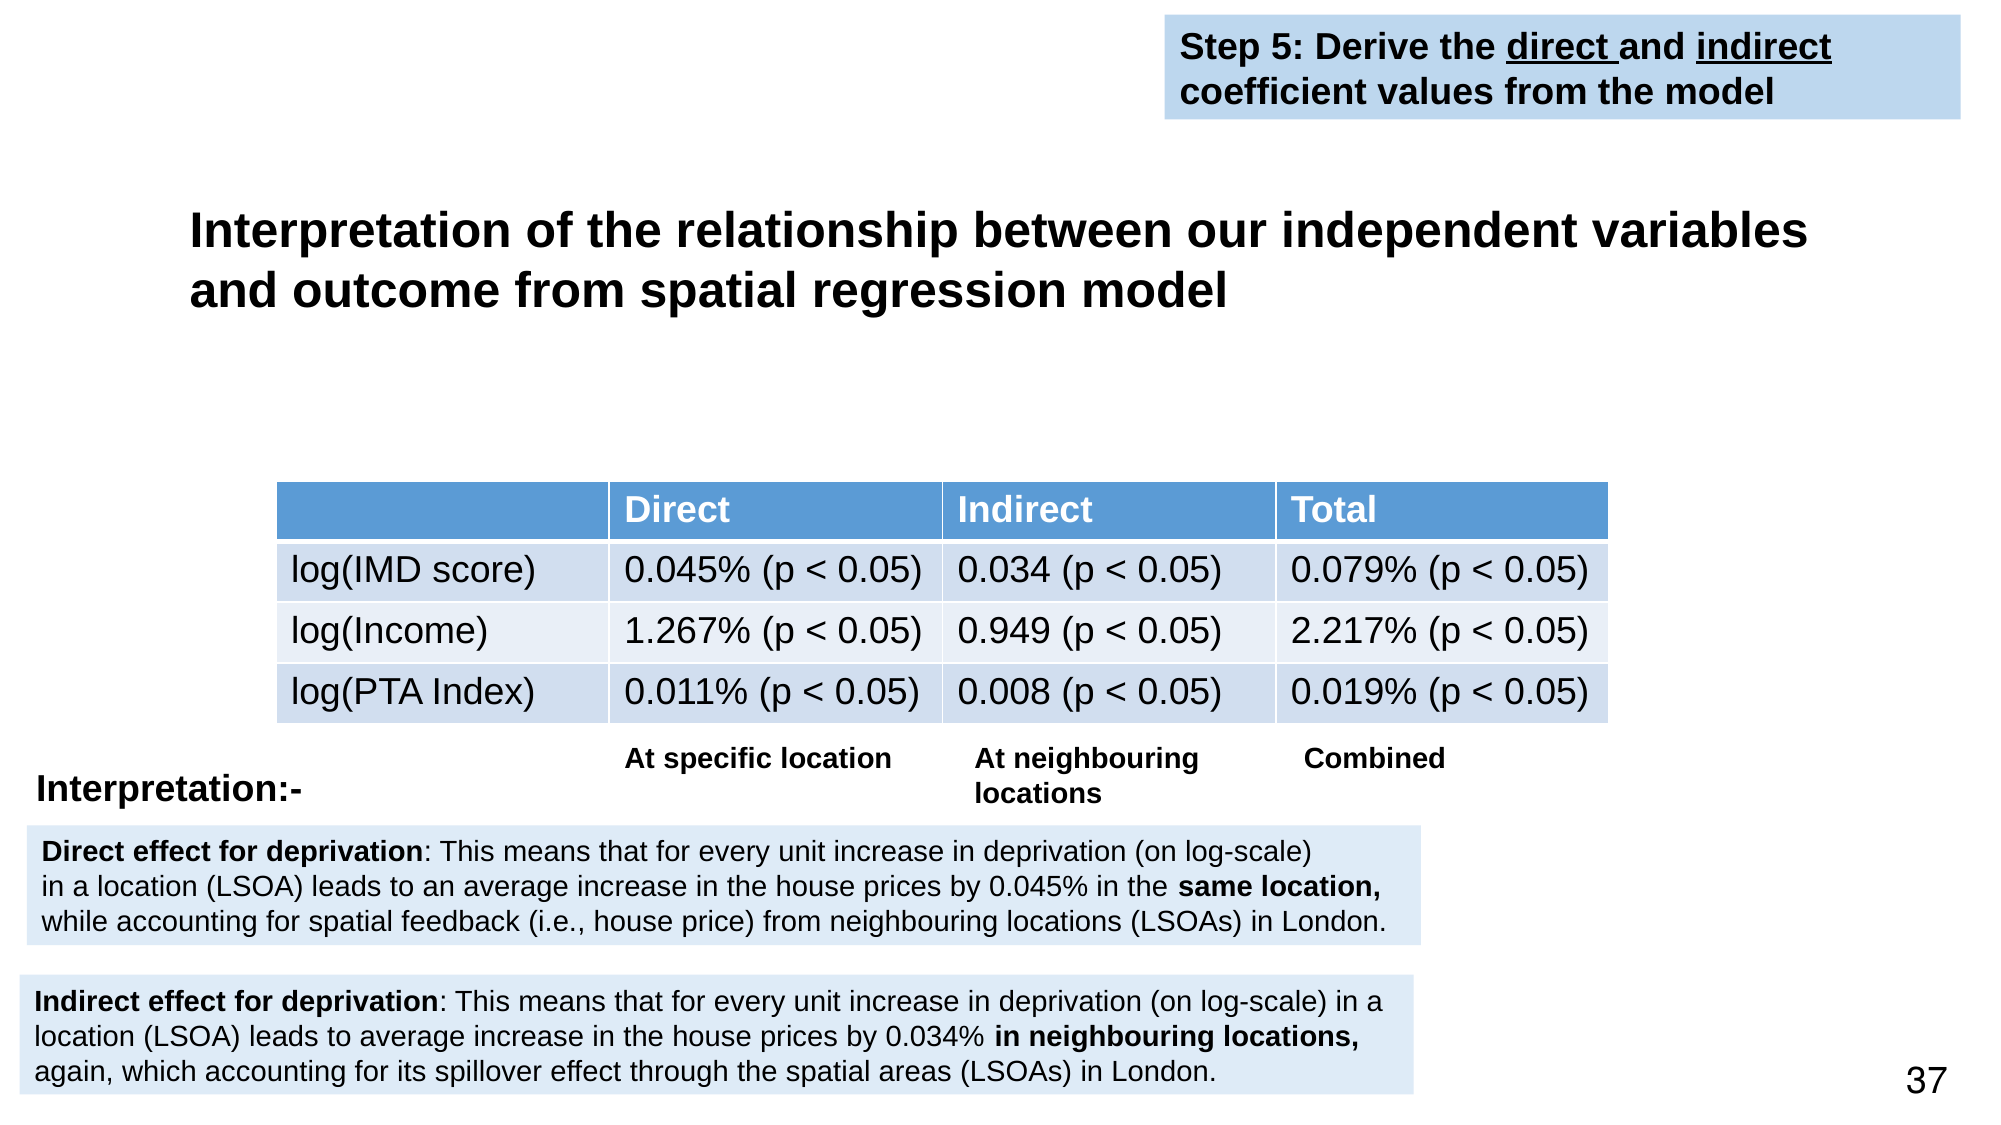

Step 5: Derive the direct and indirect coefficient values from the model
Interpretation of the relationship between our independent variables
and outcome from spatial regression model
|  | Direct | Indirect | Total |
| --- | --- | --- | --- |
| log(IMD score) | 0.045% (p < 0.05) | 0.034 (p < 0.05) | 0.079% (p < 0.05) |
| log(Income) | 1.267% (p < 0.05) | 0.949 (p < 0.05) | 2.217% (p < 0.05) |
| log(PTA Index) | 0.011% (p < 0.05) | 0.008 (p < 0.05) | 0.019% (p < 0.05) |
At specific location
At neighbouring
locations
Combined
Interpretation:-
Direct effect for deprivation: This means that for every unit increase in deprivation (on log-scale)
in a location (LSOA) leads to an average increase in the house prices by 0.045% in the same location, while accounting for spatial feedback (i.e., house price) from neighbouring locations (LSOAs) in London.
Indirect effect for deprivation: This means that for every unit increase in deprivation (on log-scale) in a location (LSOA) leads to average increase in the house prices by 0.034% in neighbouring locations, again, which accounting for its spillover effect through the spatial areas (LSOAs) in London.
37